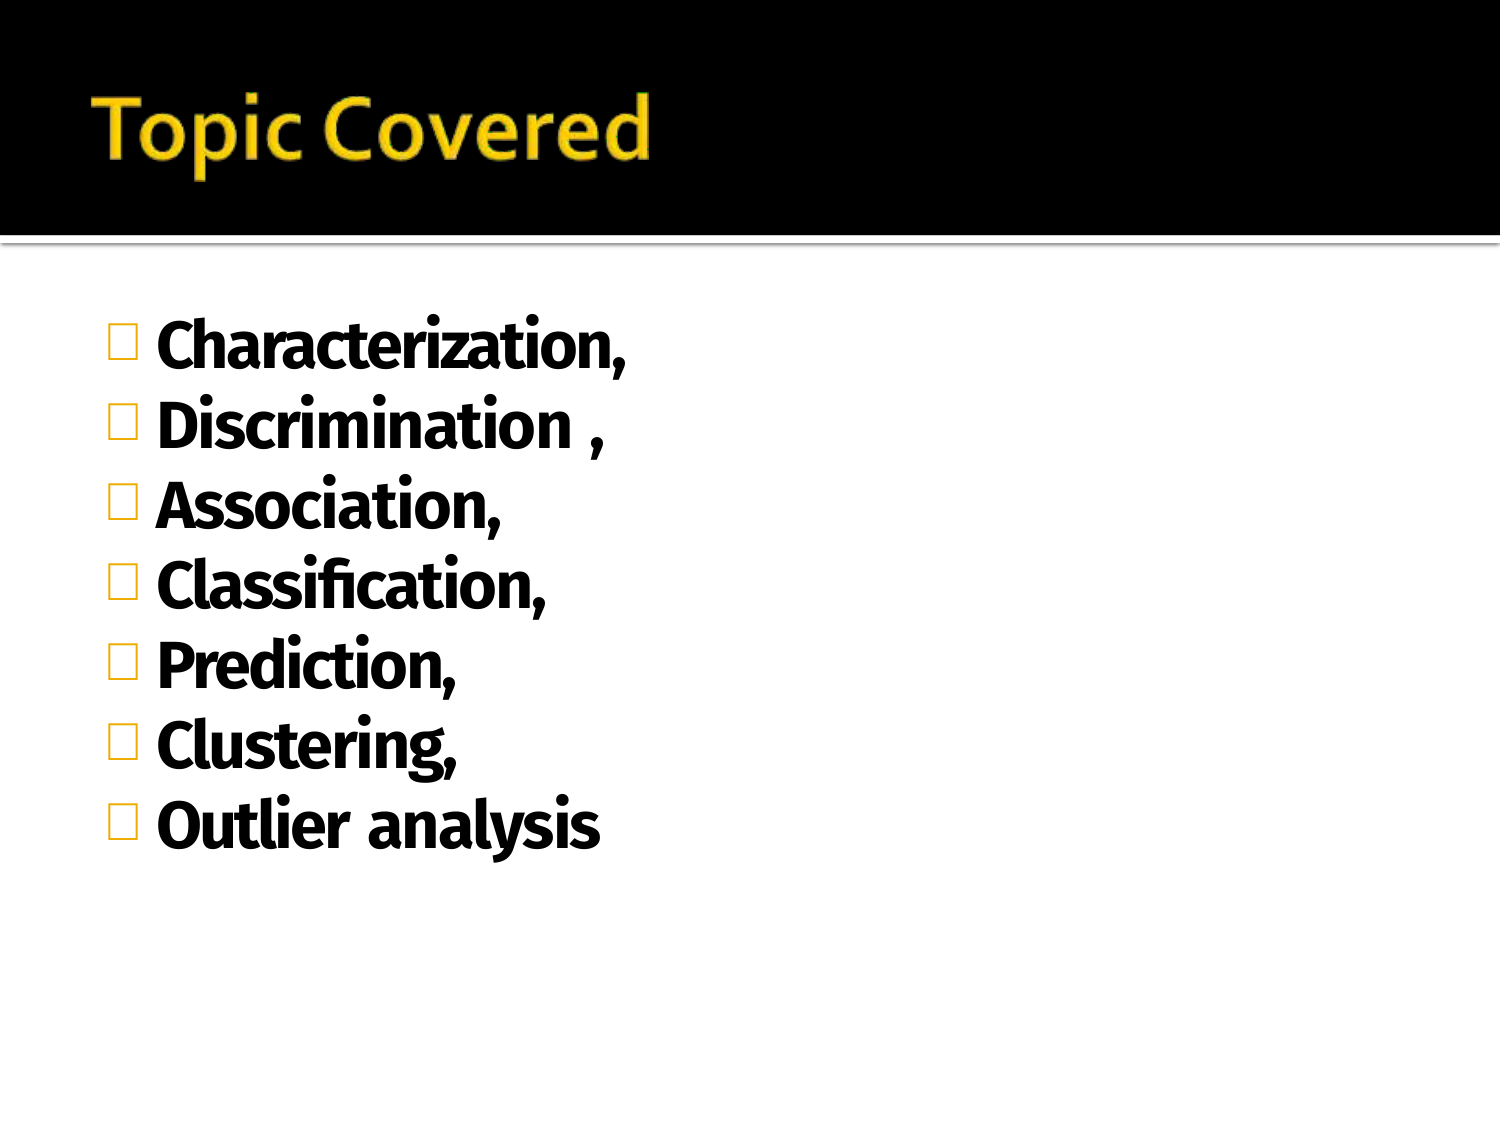

Characterization,
Discrimination ,
Association,
Classification,
Prediction,
Clustering,
Outlier analysis